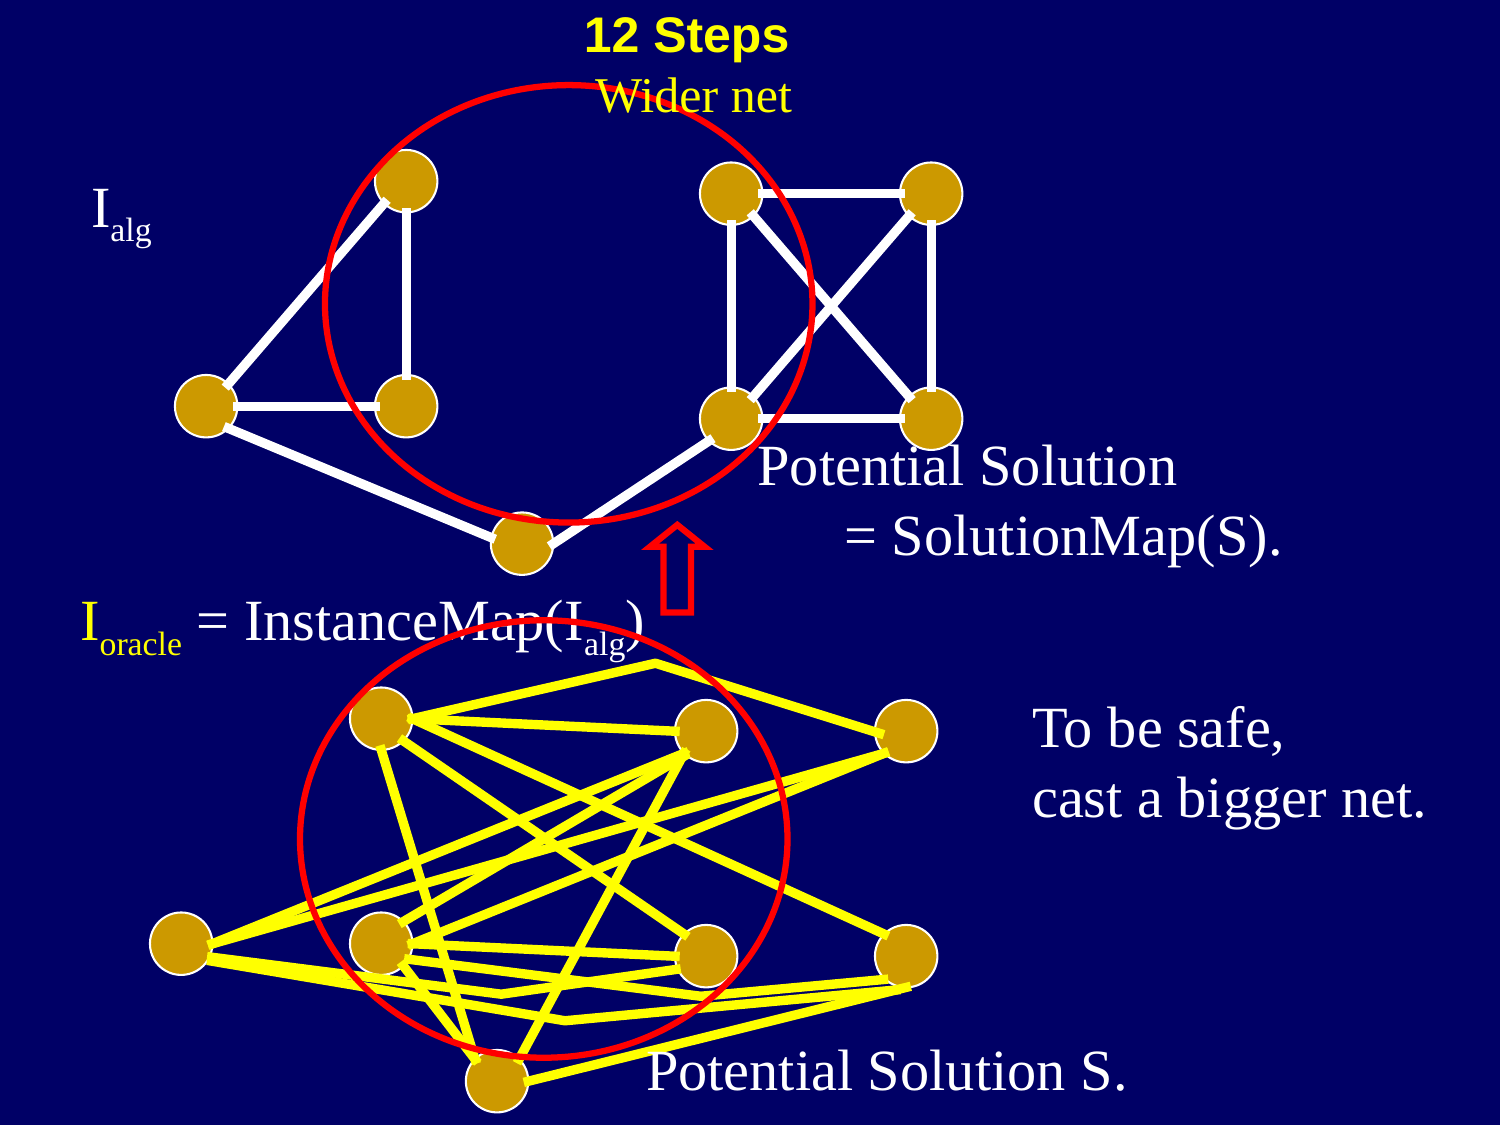

12 Steps
Wider net

Potential Solution
      = SolutionMap(S).

Ialg

Ioracle = InstanceMap(Ialg)

Potential Solution S.

To be safe,
cast a bigger net.